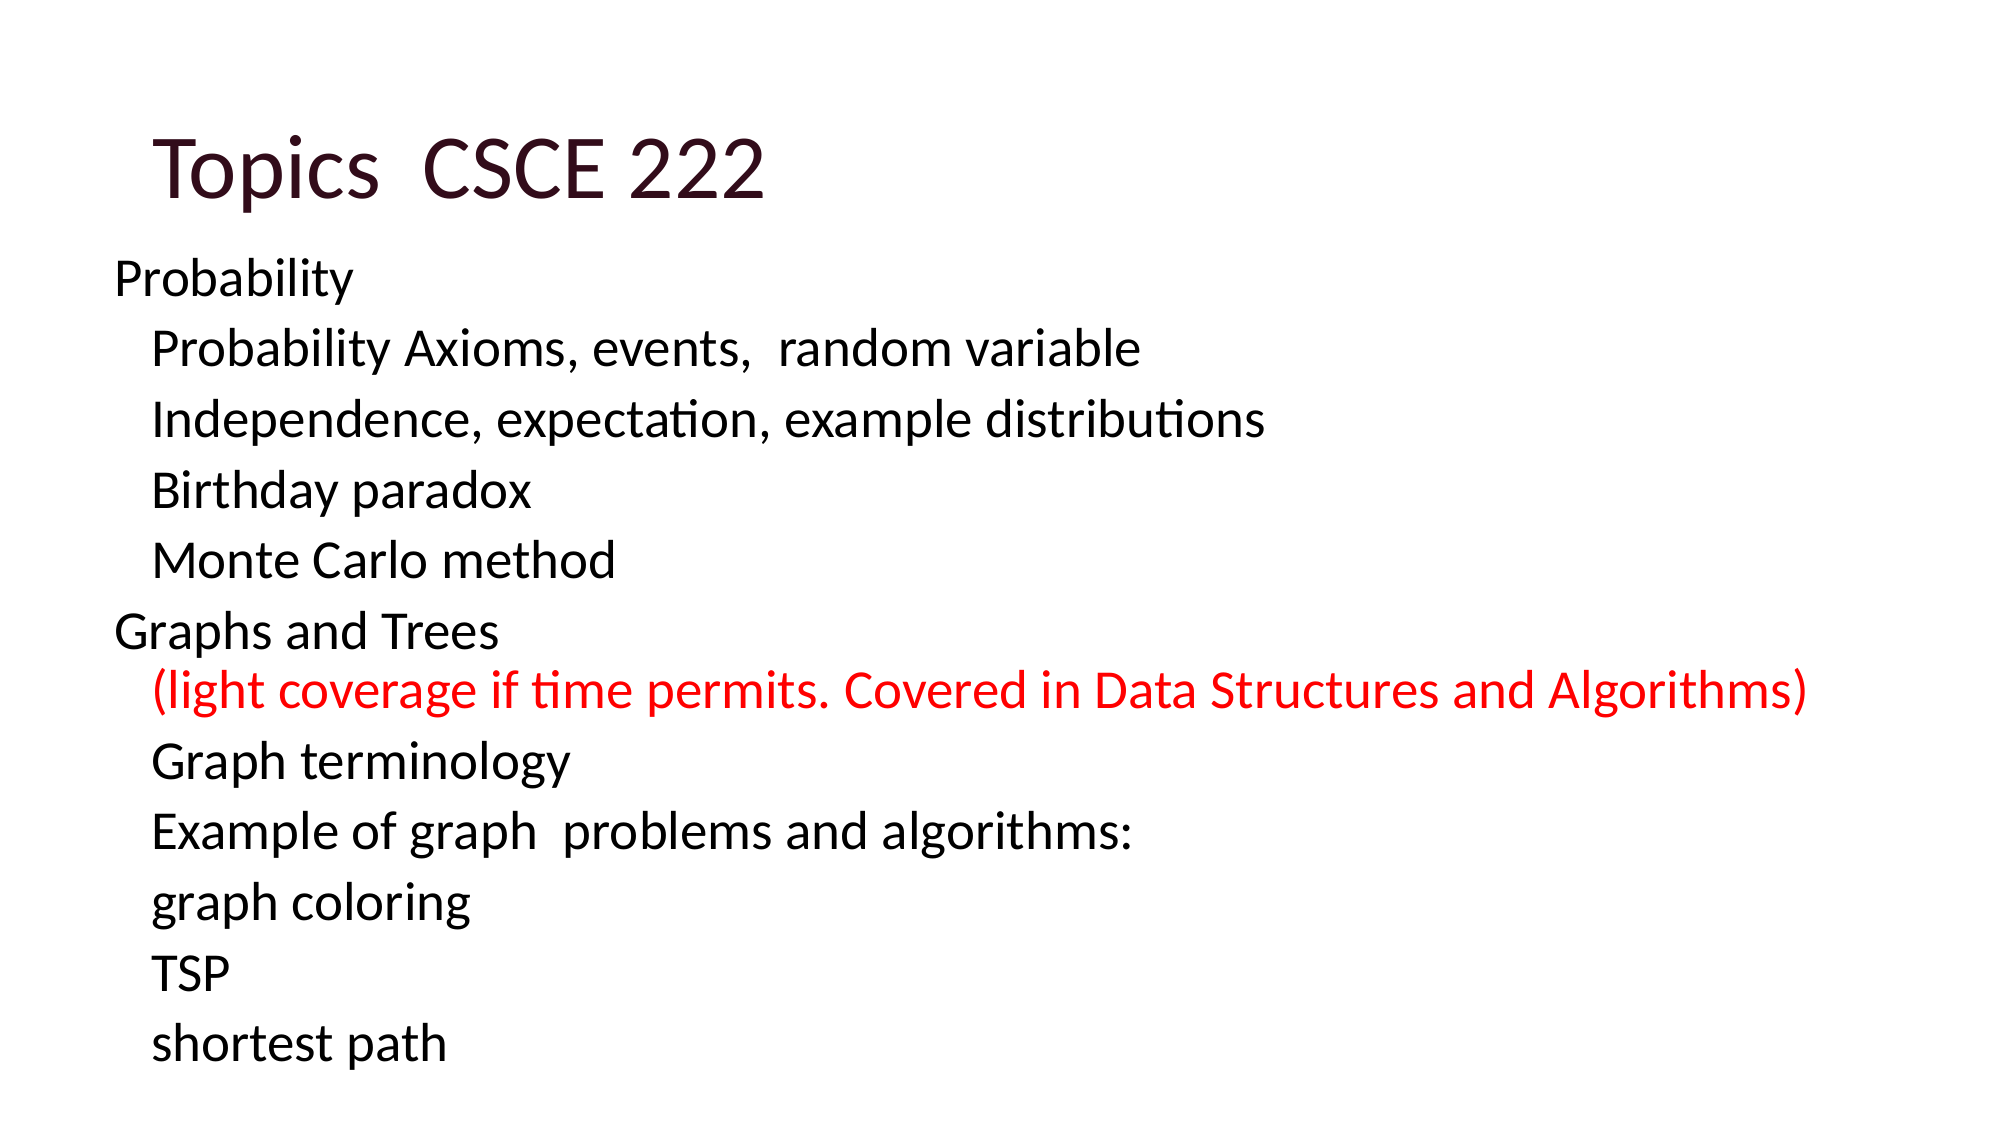

# Topics  CSCE 222
Probability
	Probability Axioms, events,  random variable
	Independence, expectation, example distributions
	Birthday paradox
	Monte Carlo method
Graphs and Trees
(light coverage if time permits. Covered in Data Structures and Algorithms)
	Graph terminology
	Example of graph  problems and algorithms:
		graph coloring
		TSP
		shortest path